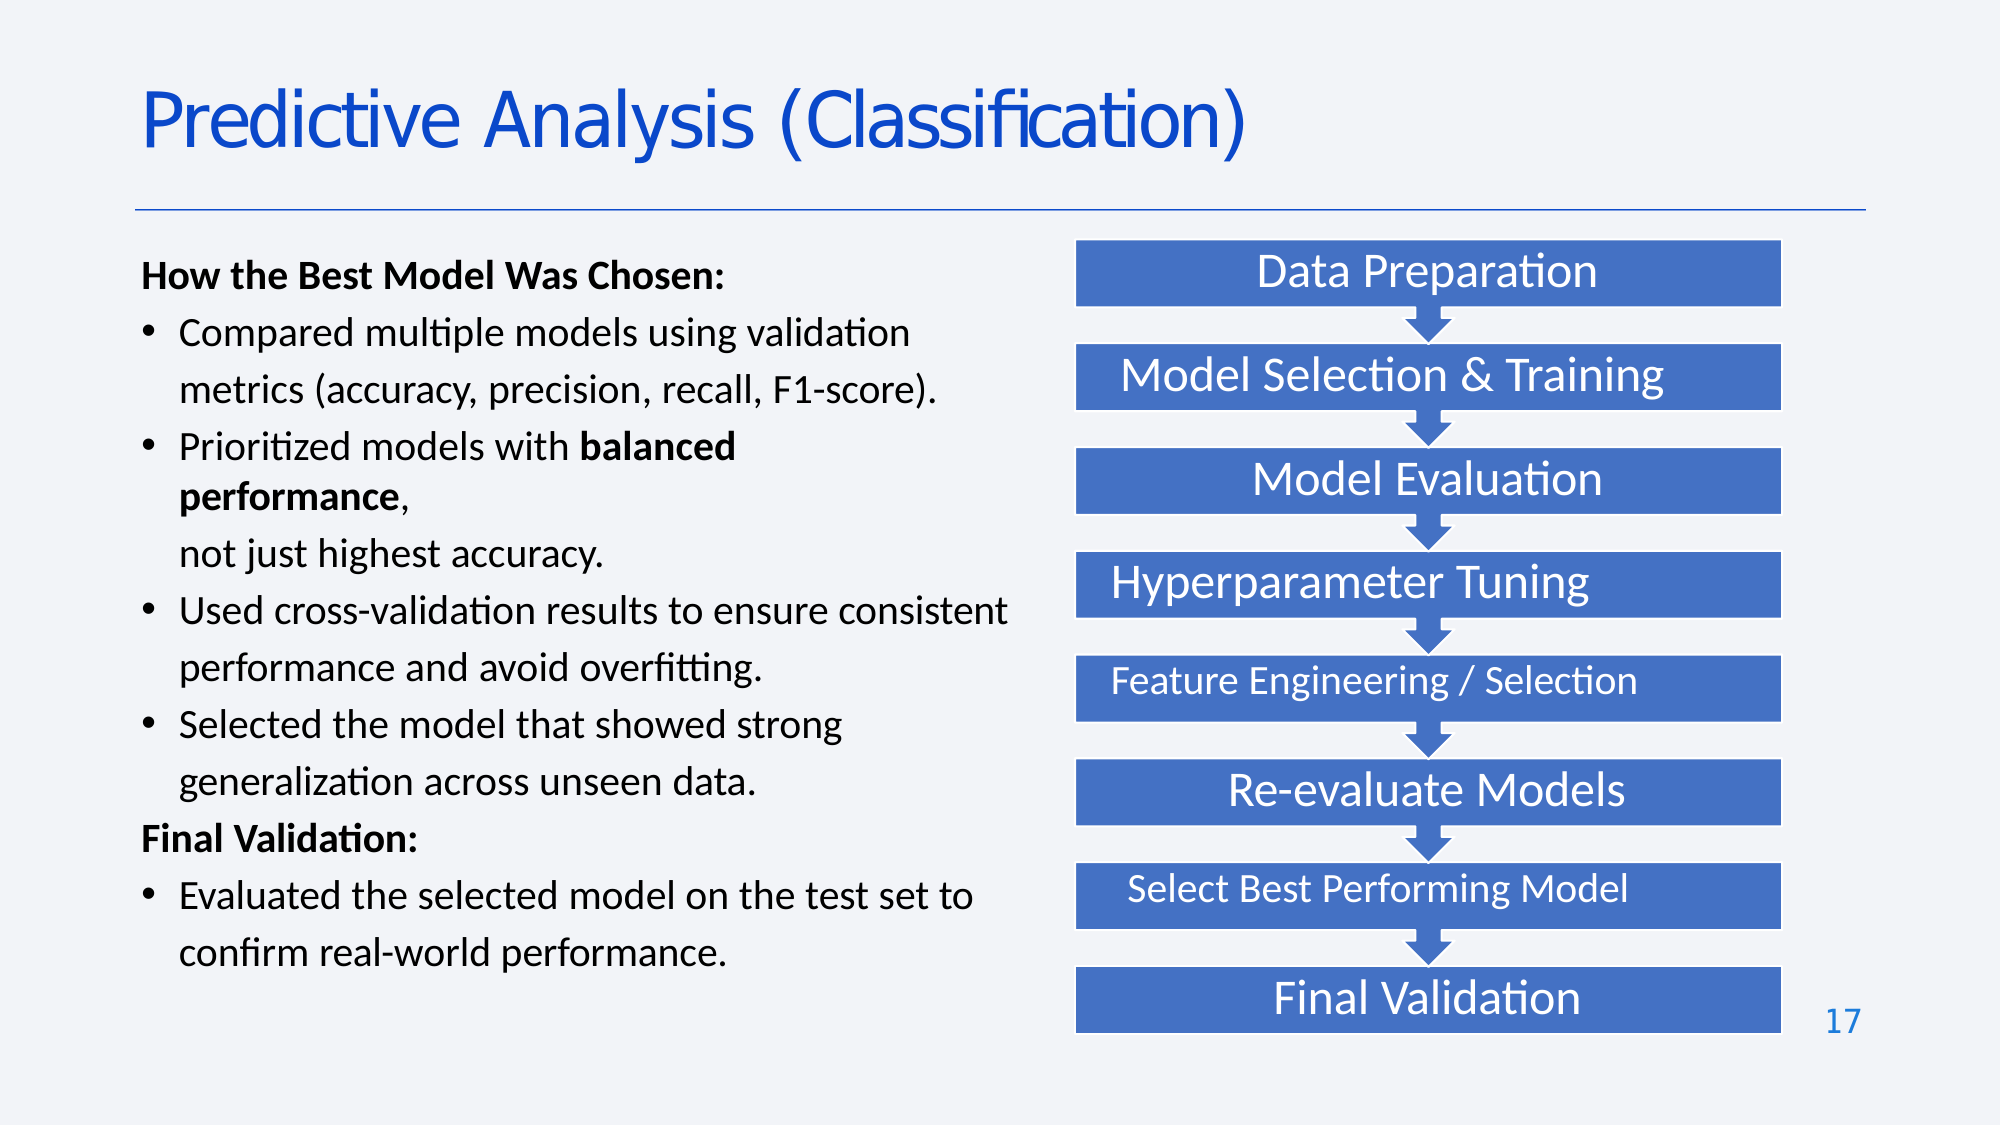

# Predictive Analysis (Classification)
Data Preparation

How the Best Model Was Chosen:
Compared multiple models using validation metrics (accuracy, precision, recall, F1-score).
Prioritized models with balanced performance,
not just highest accuracy.
Used cross-validation results to ensure consistent performance and avoid overfitting.
Selected the model that showed strong
generalization across unseen data.
Final Validation:
Evaluated the selected model on the test set to confirm real-world performance.
Model Selection & Training

Model Evaluation

Hyperparameter Tuning

Feature Engineering / Selection

Re-evaluate Models

Select Best Performing Model

Final Validation

17